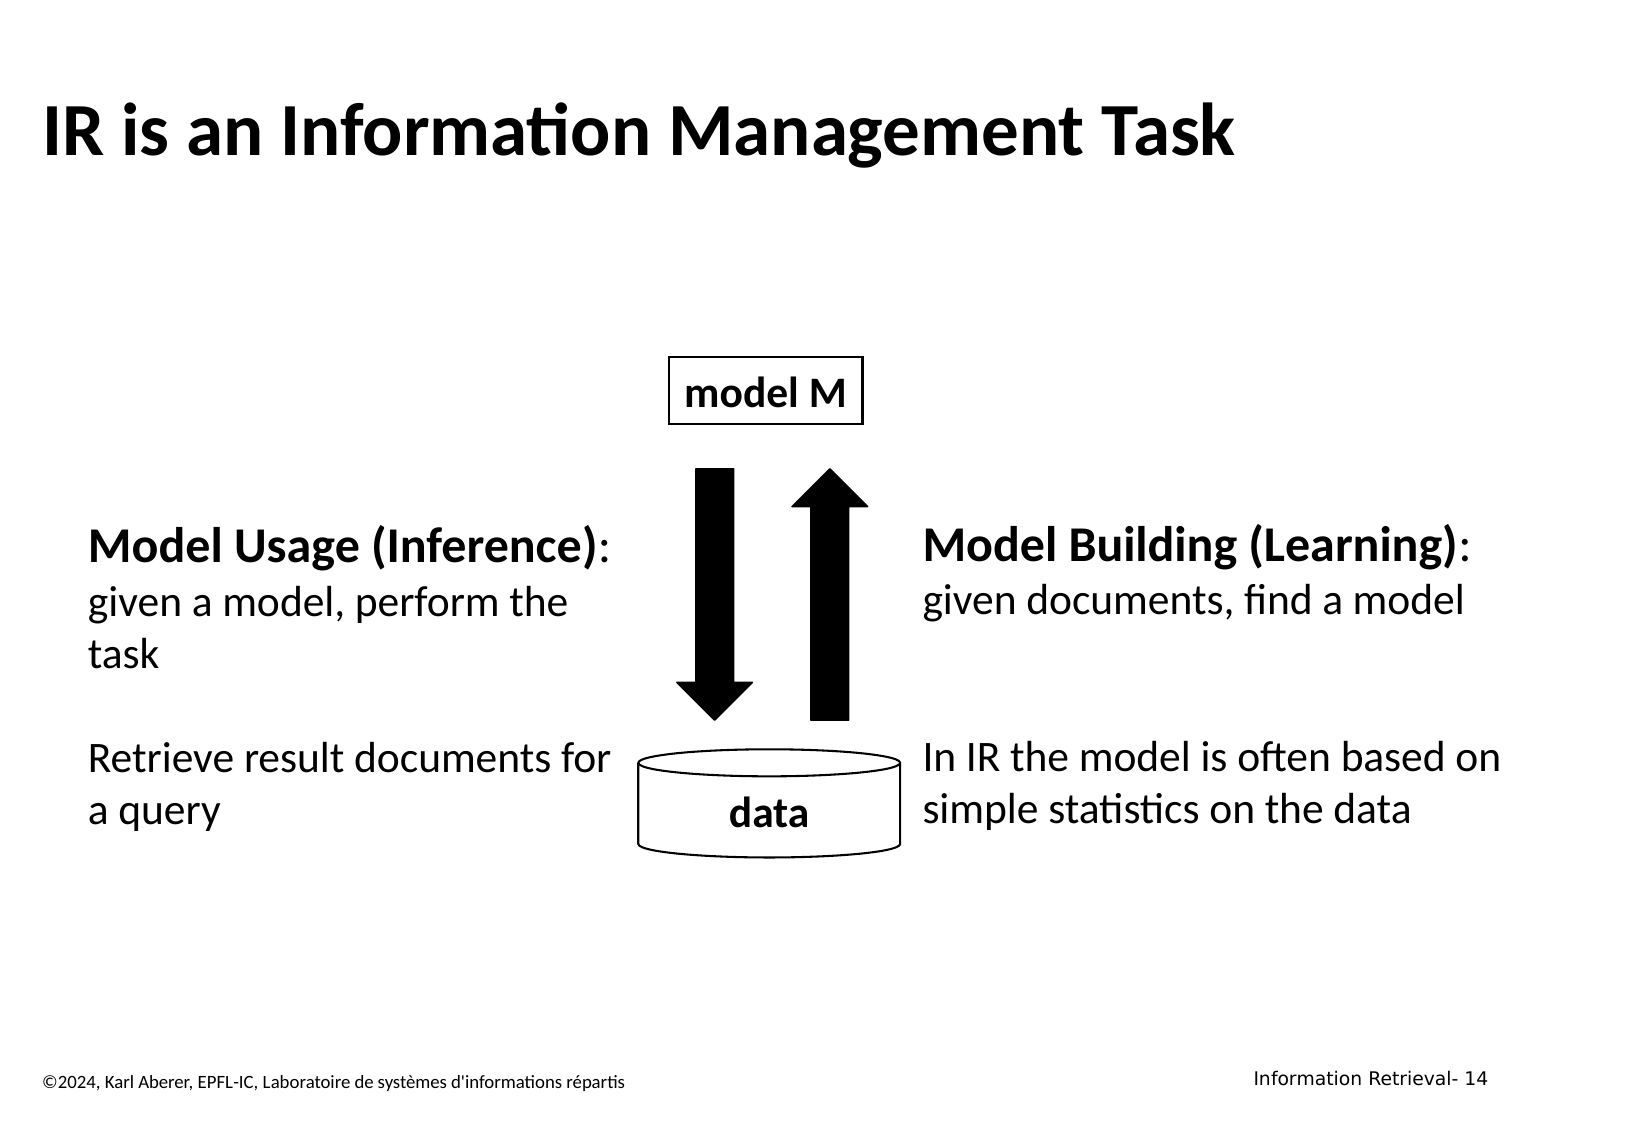

# IR is an Information Management Task
model M
Model Building (Learning): given documents, find a model

In IR the model is often based on simple statistics on the data
Model Usage (Inference): given a model, perform the task

Retrieve result documents for a query

data
©2024, Karl Aberer, EPFL-IC, Laboratoire de systèmes d'informations répartis